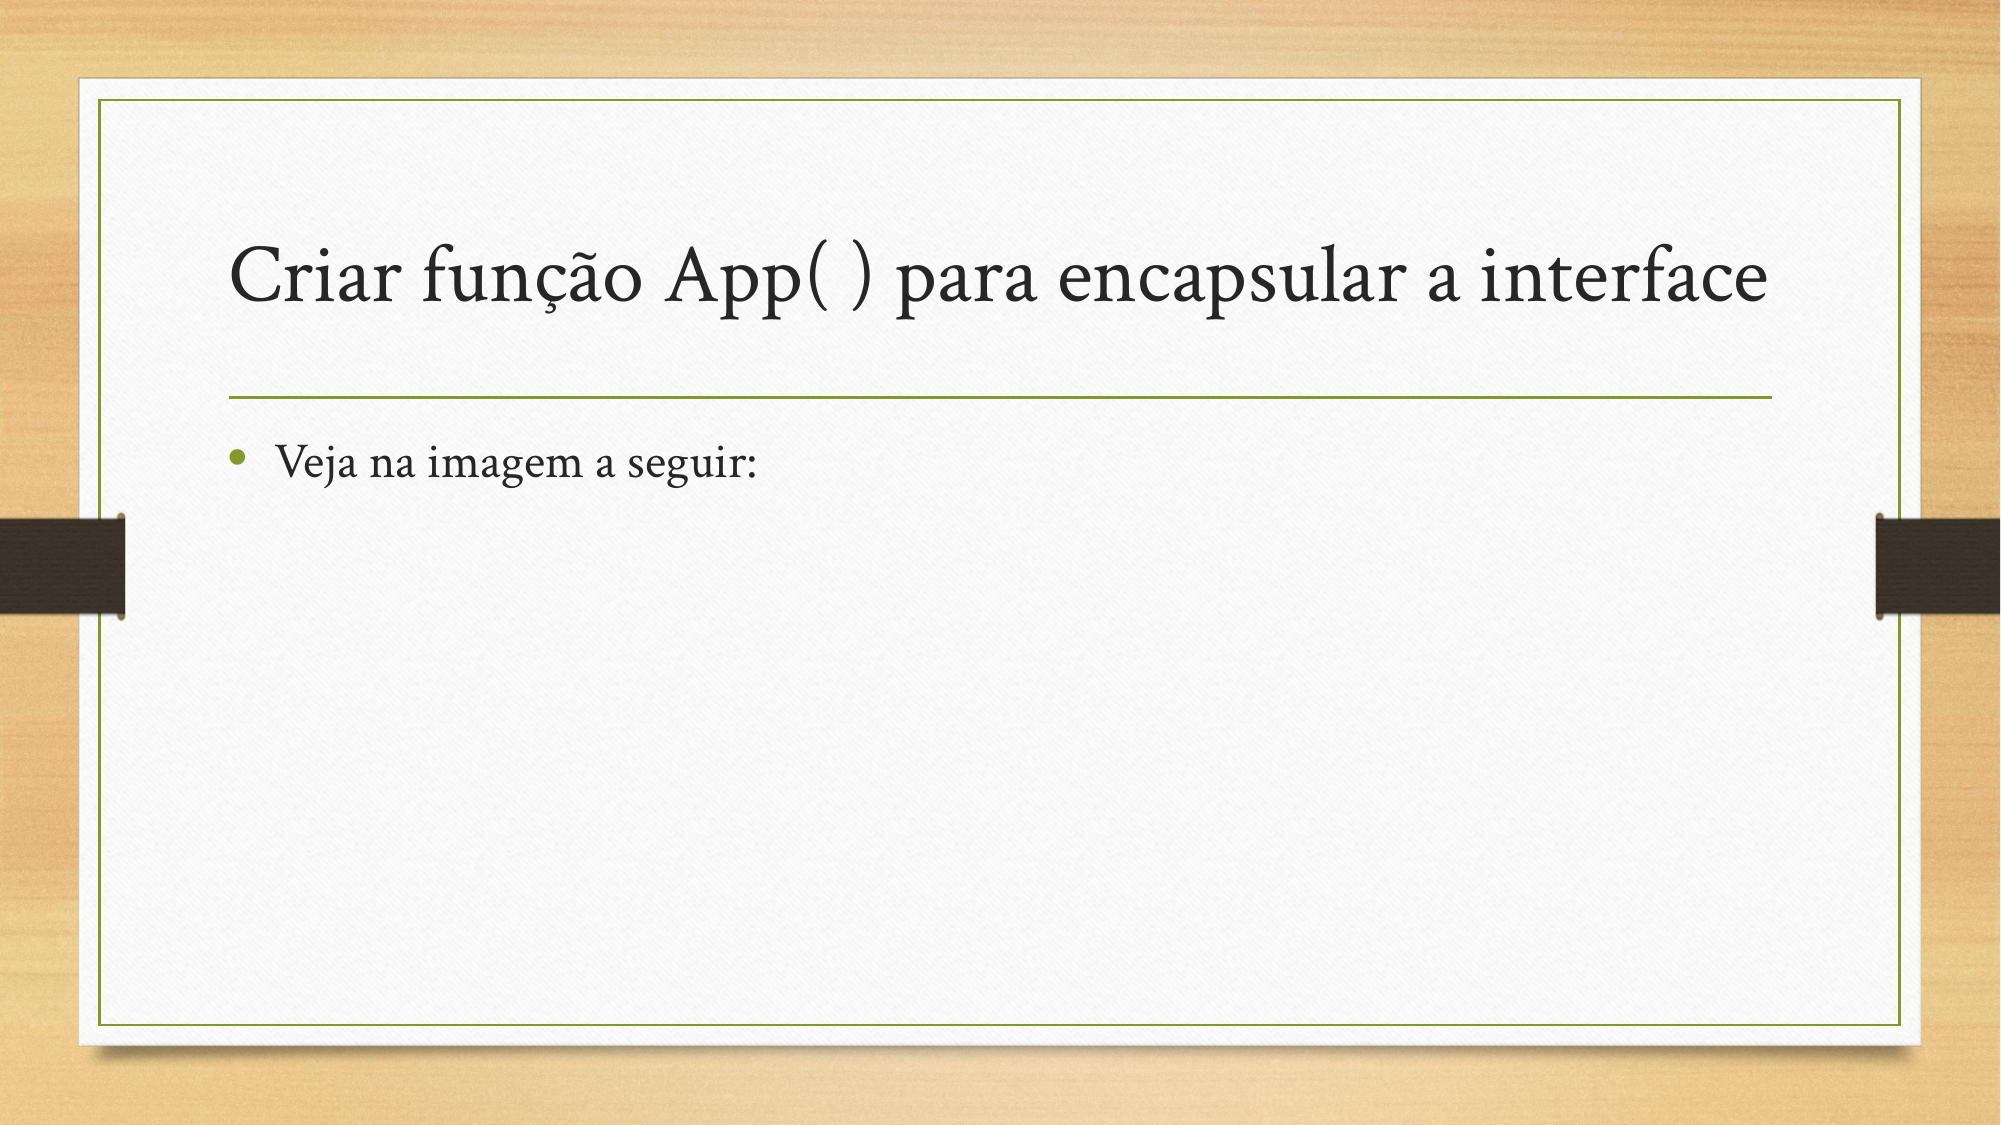

# Criar função App( ) para encapsular a interface
Veja na imagem a seguir: